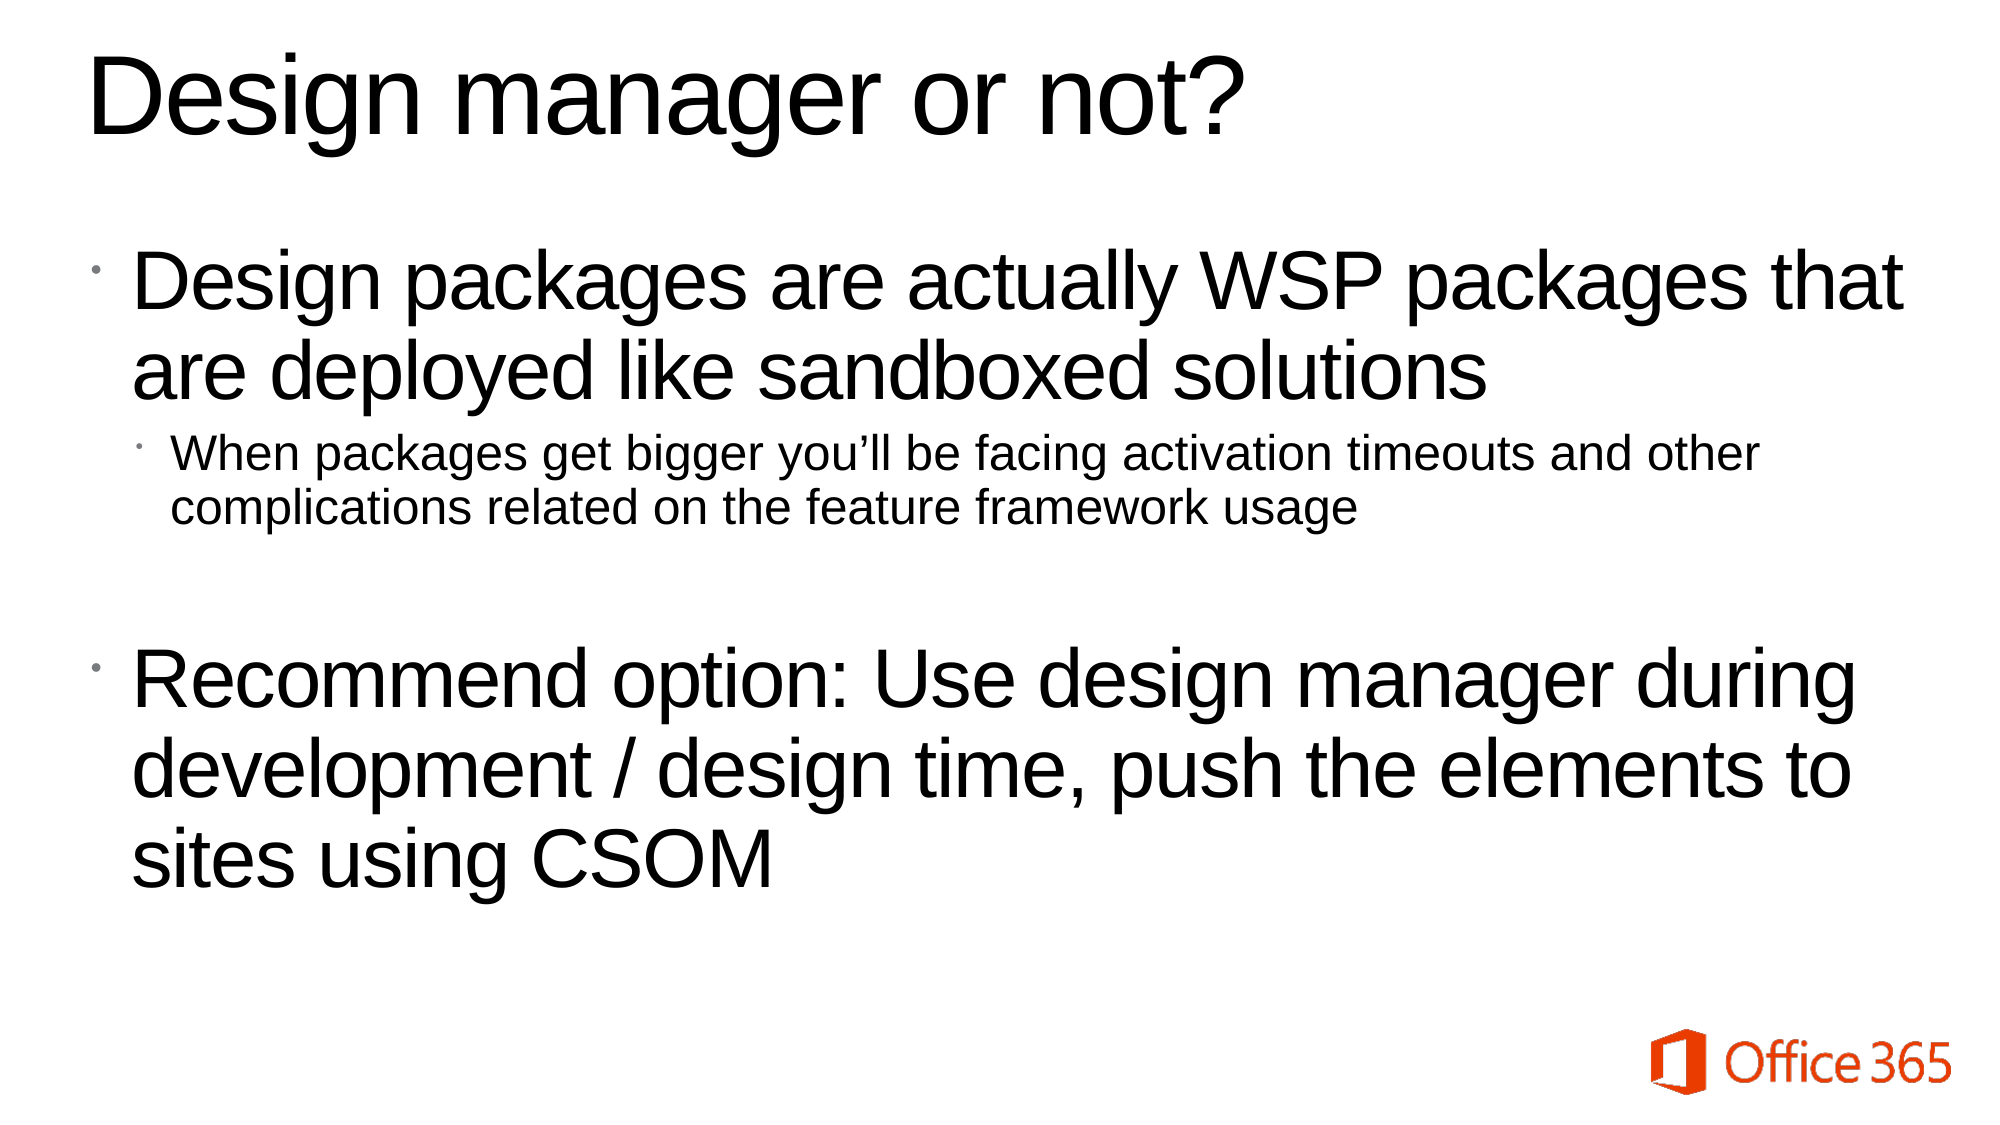

# Design manager or not?
Design packages are actually WSP packages that are deployed like sandboxed solutions
When packages get bigger you’ll be facing activation timeouts and other complications related on the feature framework usage

Recommend option: Use design manager during development / design time, push the elements to sites using CSOM